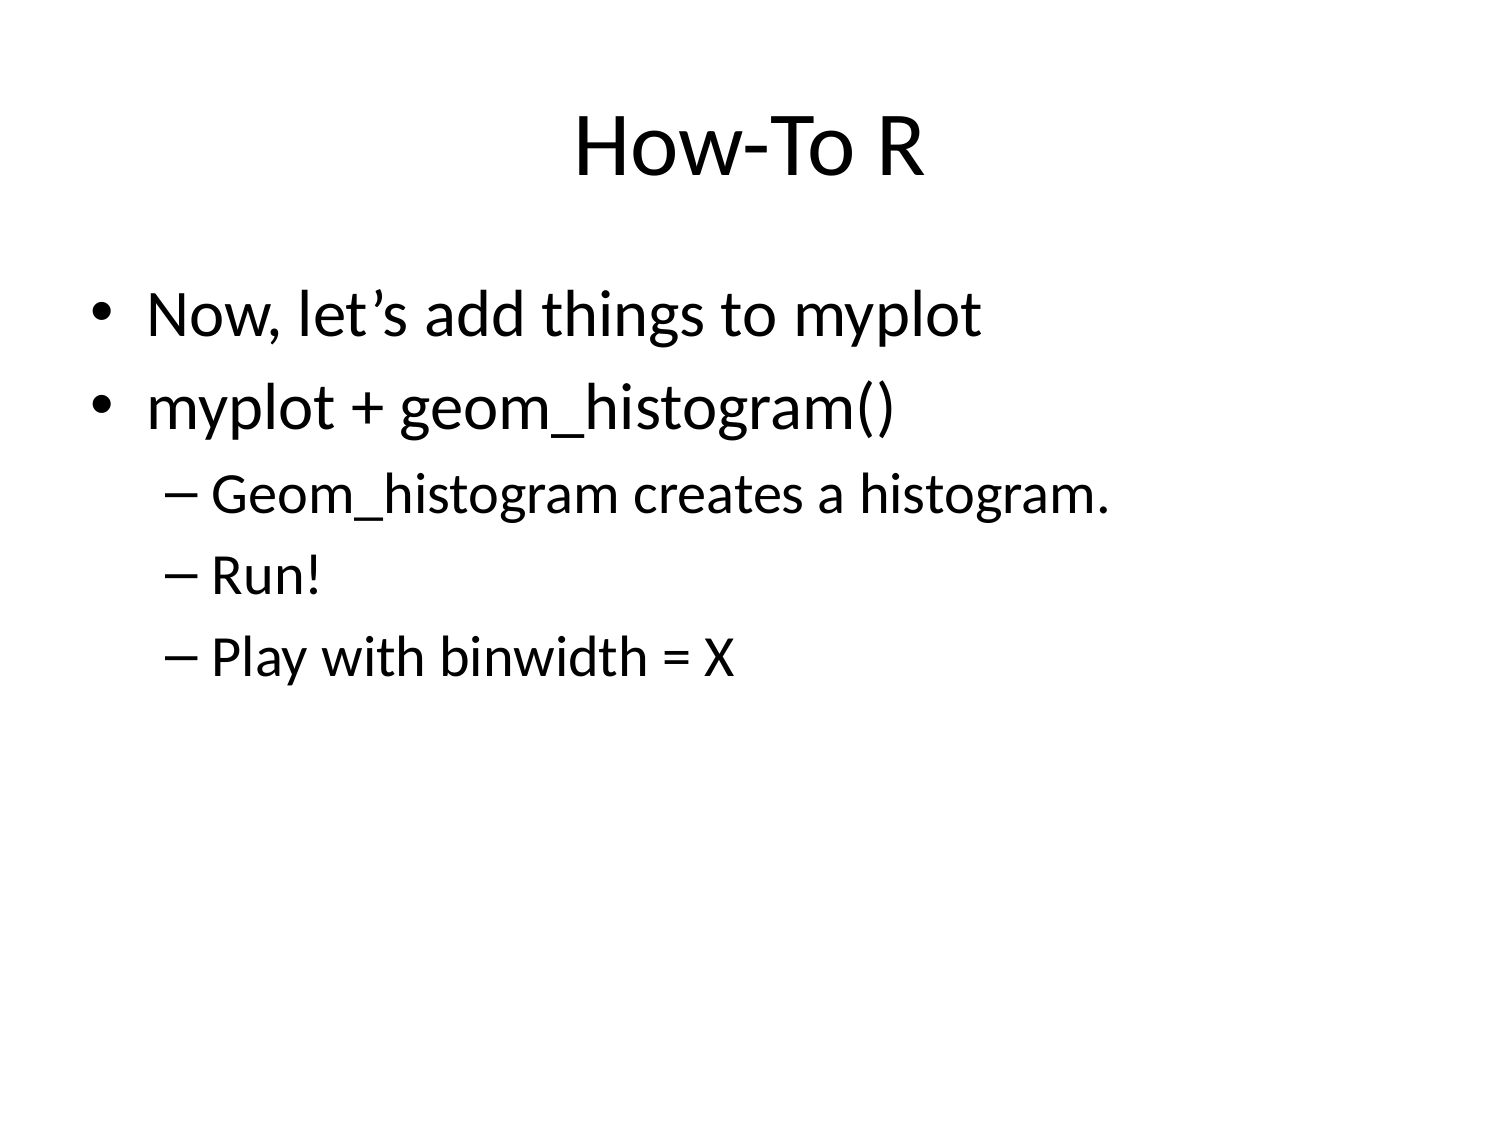

# How-To R
Now, let’s add things to myplot
myplot + geom_histogram()
Geom_histogram creates a histogram.
Run!
Play with binwidth = X